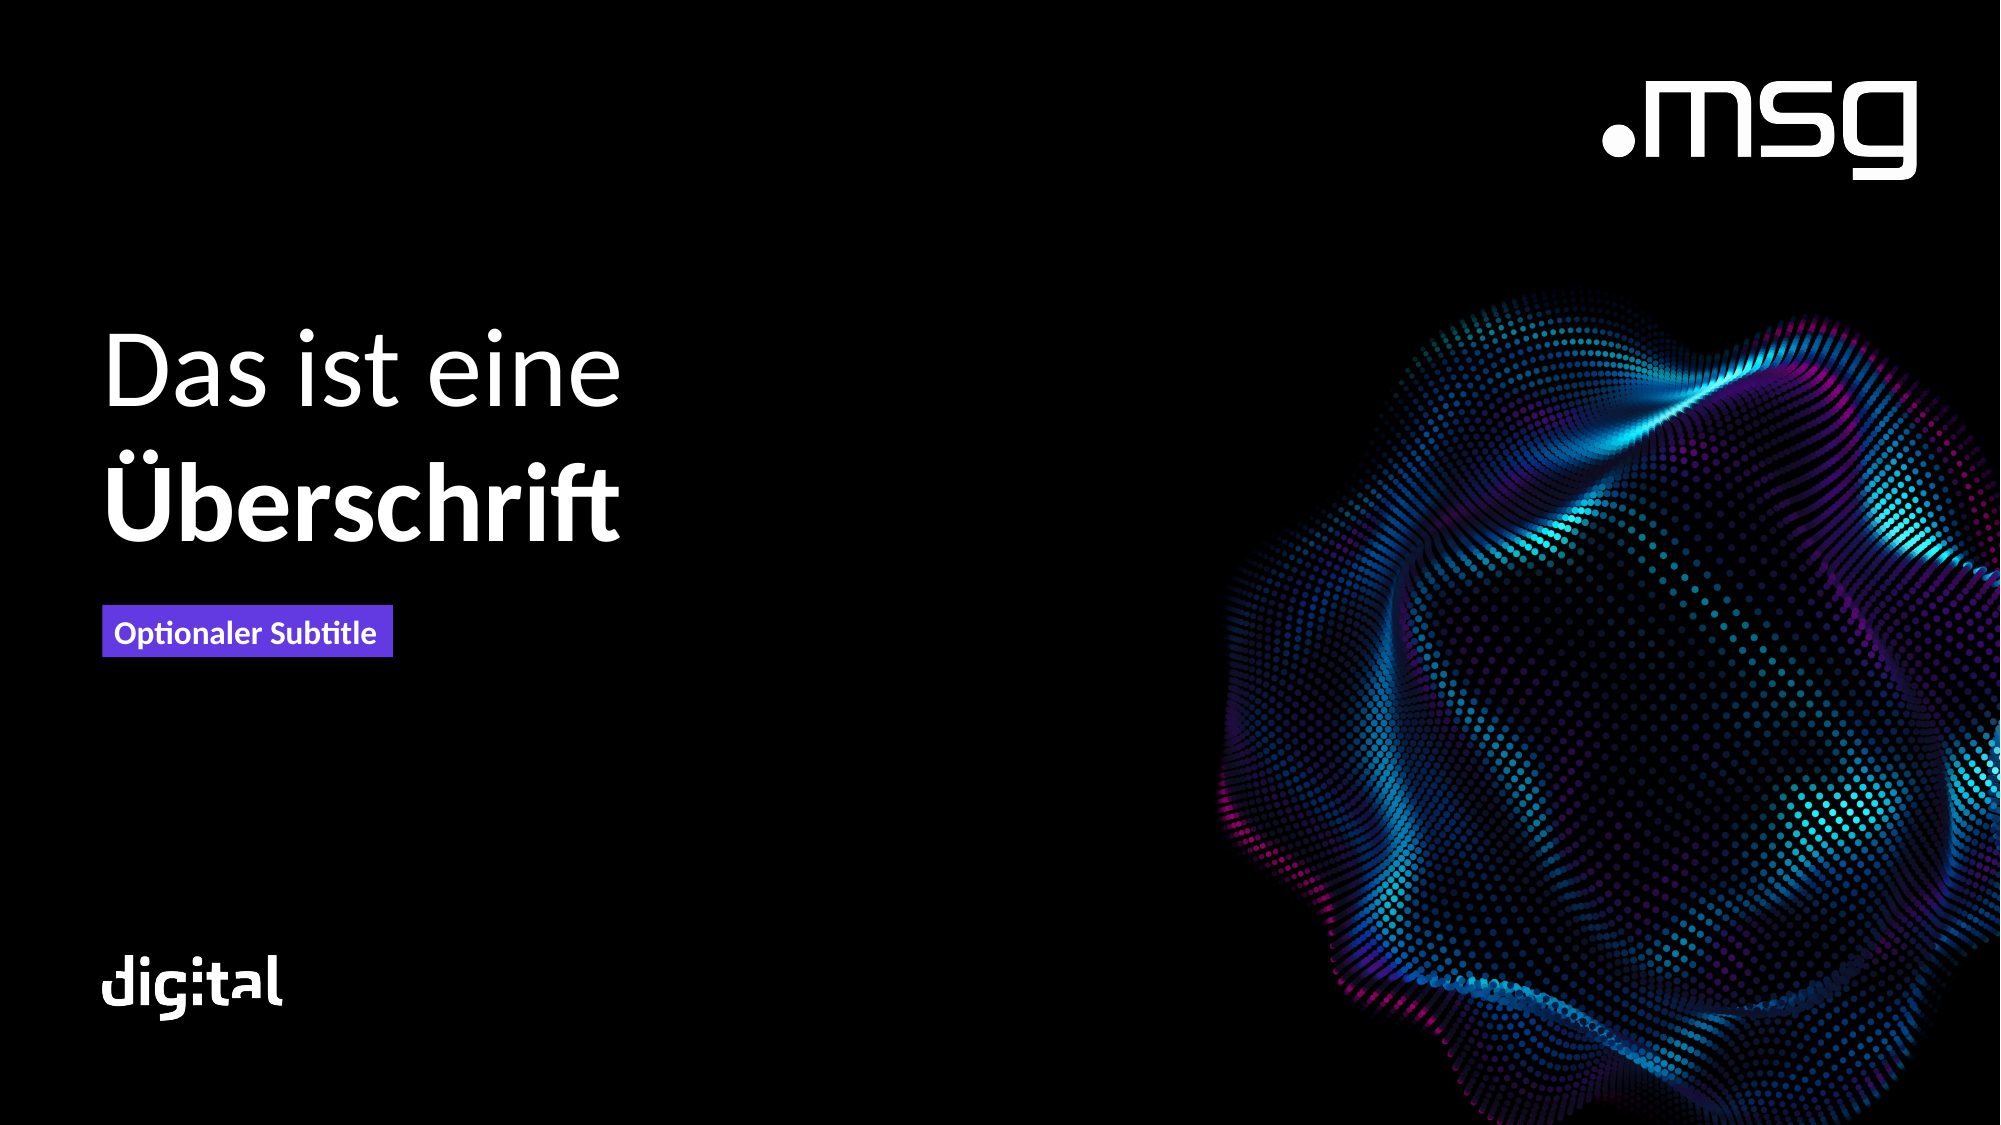

# Das ist eine Überschrift
Optionaler Subtitle